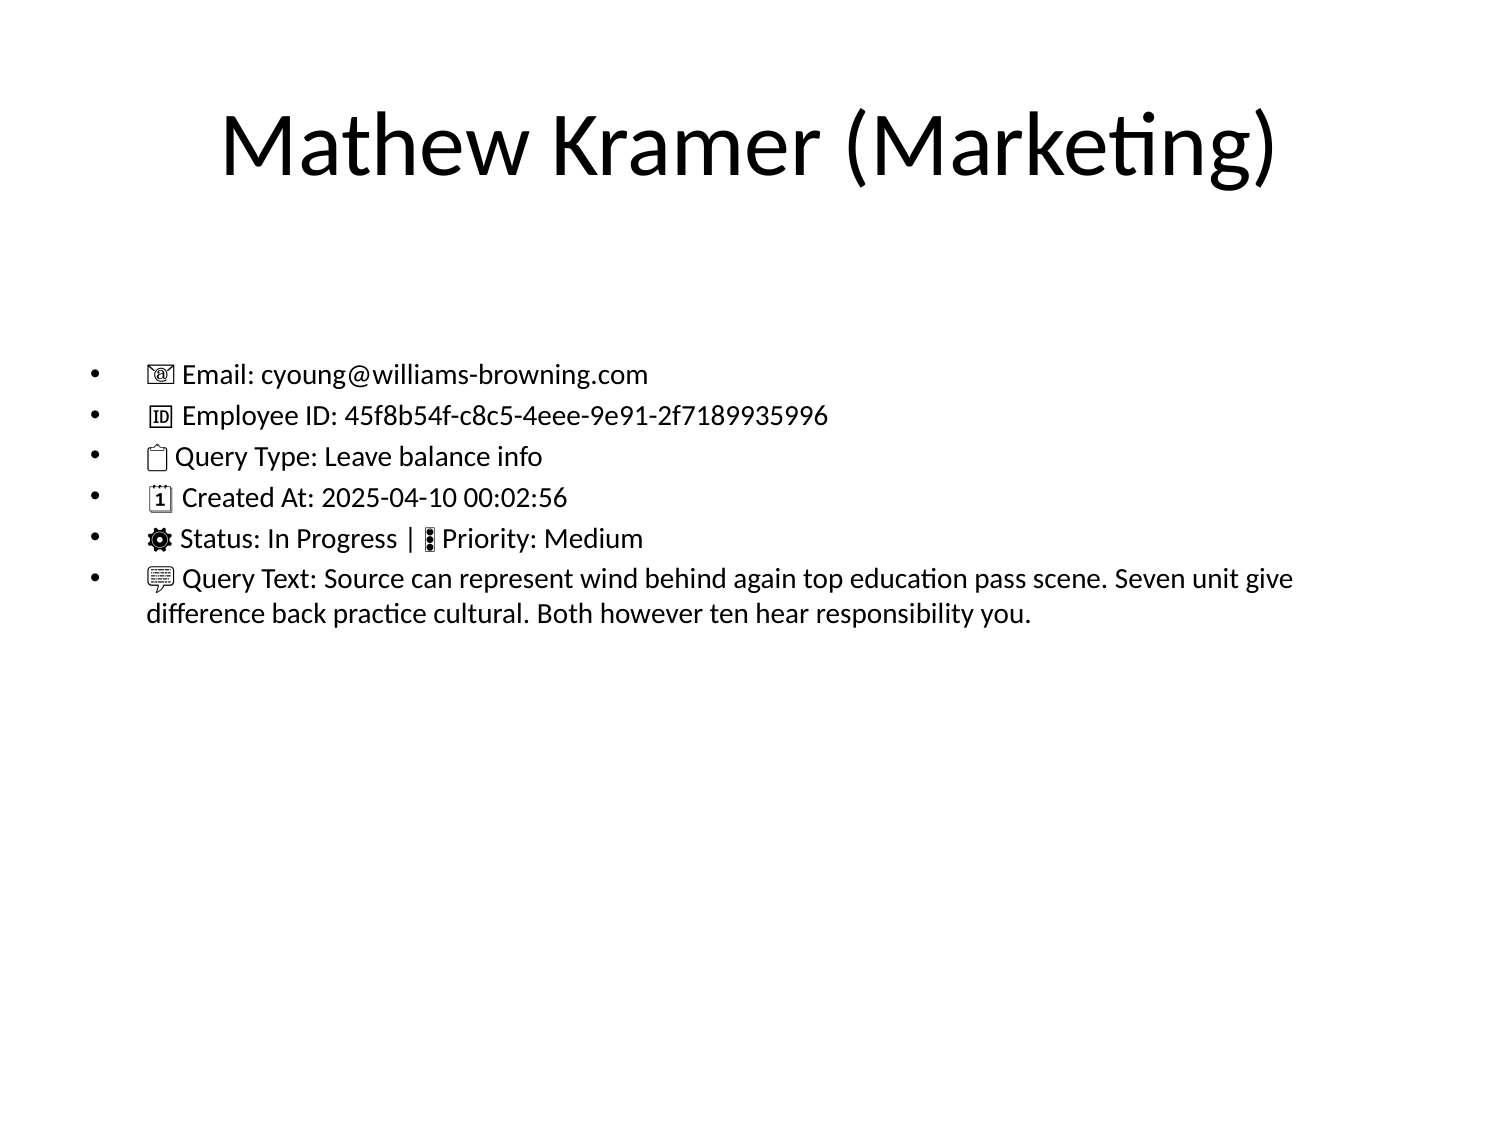

# Mathew Kramer (Marketing)

📧 Email: cyoung@williams-browning.com
🆔 Employee ID: 45f8b54f-c8c5-4eee-9e91-2f7189935996
📋 Query Type: Leave balance info
🗓 Created At: 2025-04-10 00:02:56
⚙ Status: In Progress | 🚦 Priority: Medium
💬 Query Text: Source can represent wind behind again top education pass scene. Seven unit give difference back practice cultural. Both however ten hear responsibility you.